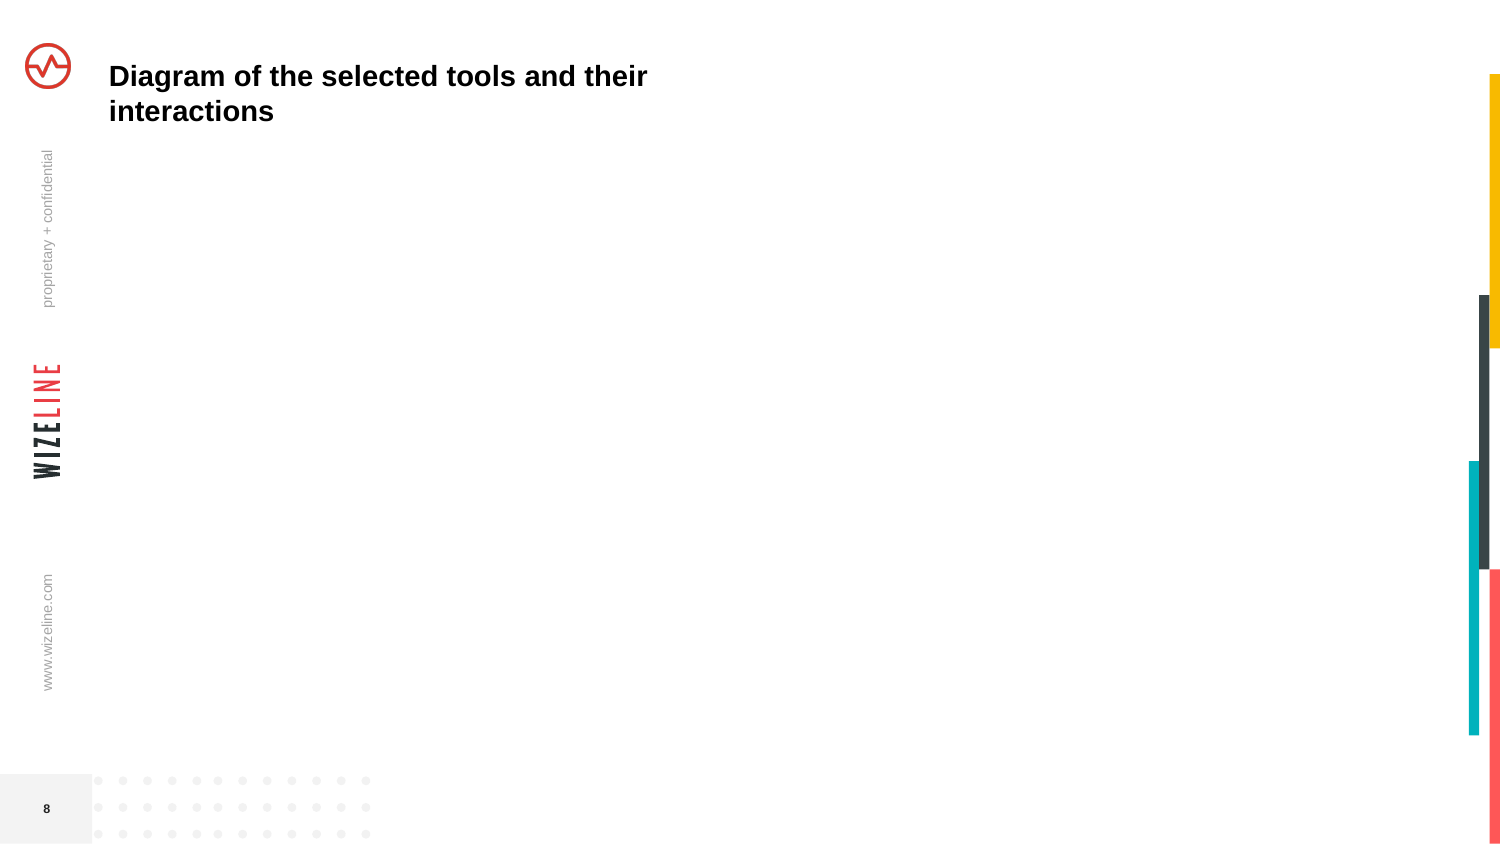

Diagram of the selected tools and their interactions